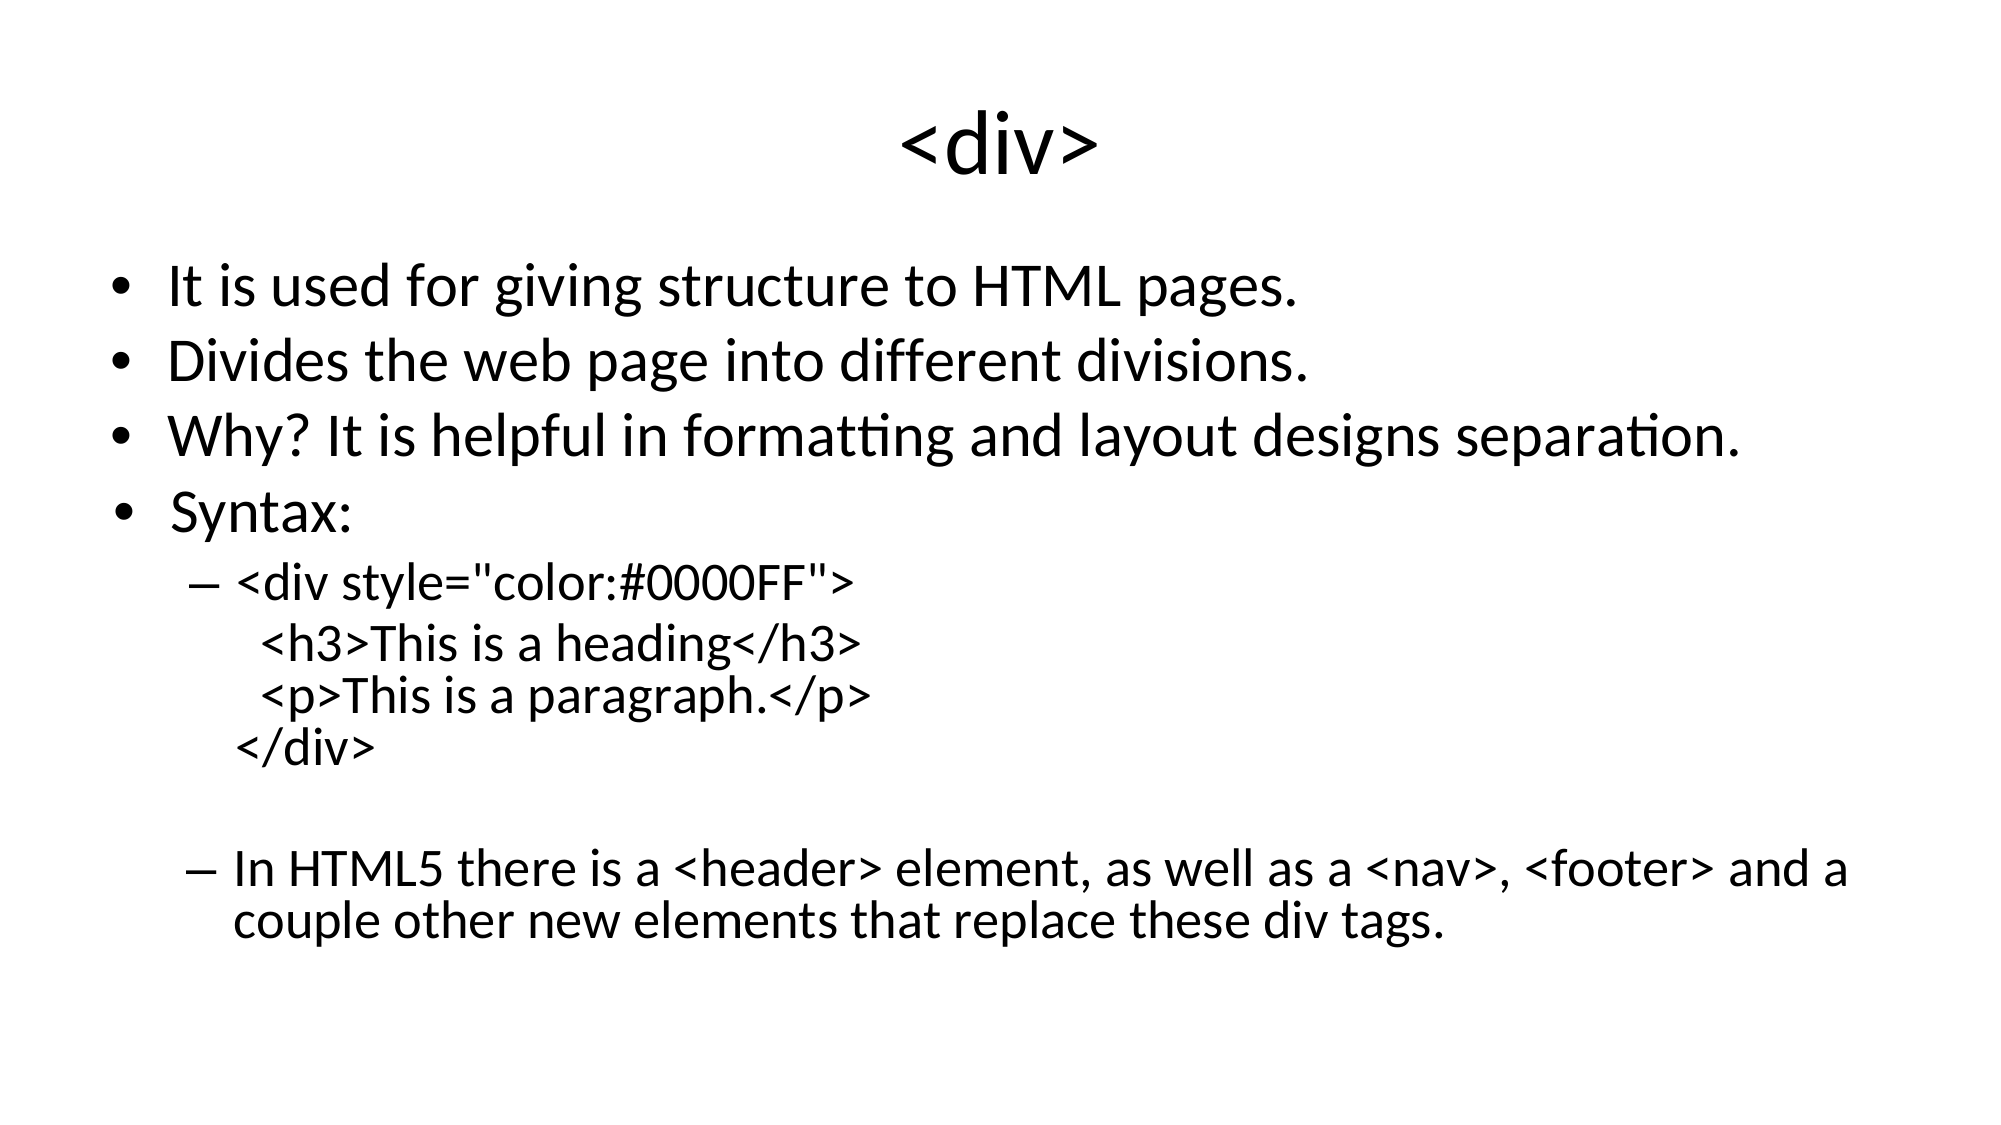

<div>
•It is used for giving structure to HTML pages.
•Divides the web page into different divisions.
•Why? It is helpful in formatting and layout designs separation.
•Syntax:
–<div style="color:#0000FF">
  <h3>This is a heading</h3>
  <p>This is a paragraph.</p>
</div>

–In HTML5 there is a <header> element, as well as a <nav>, <footer> and a
couple other new elements that replace these div tags.